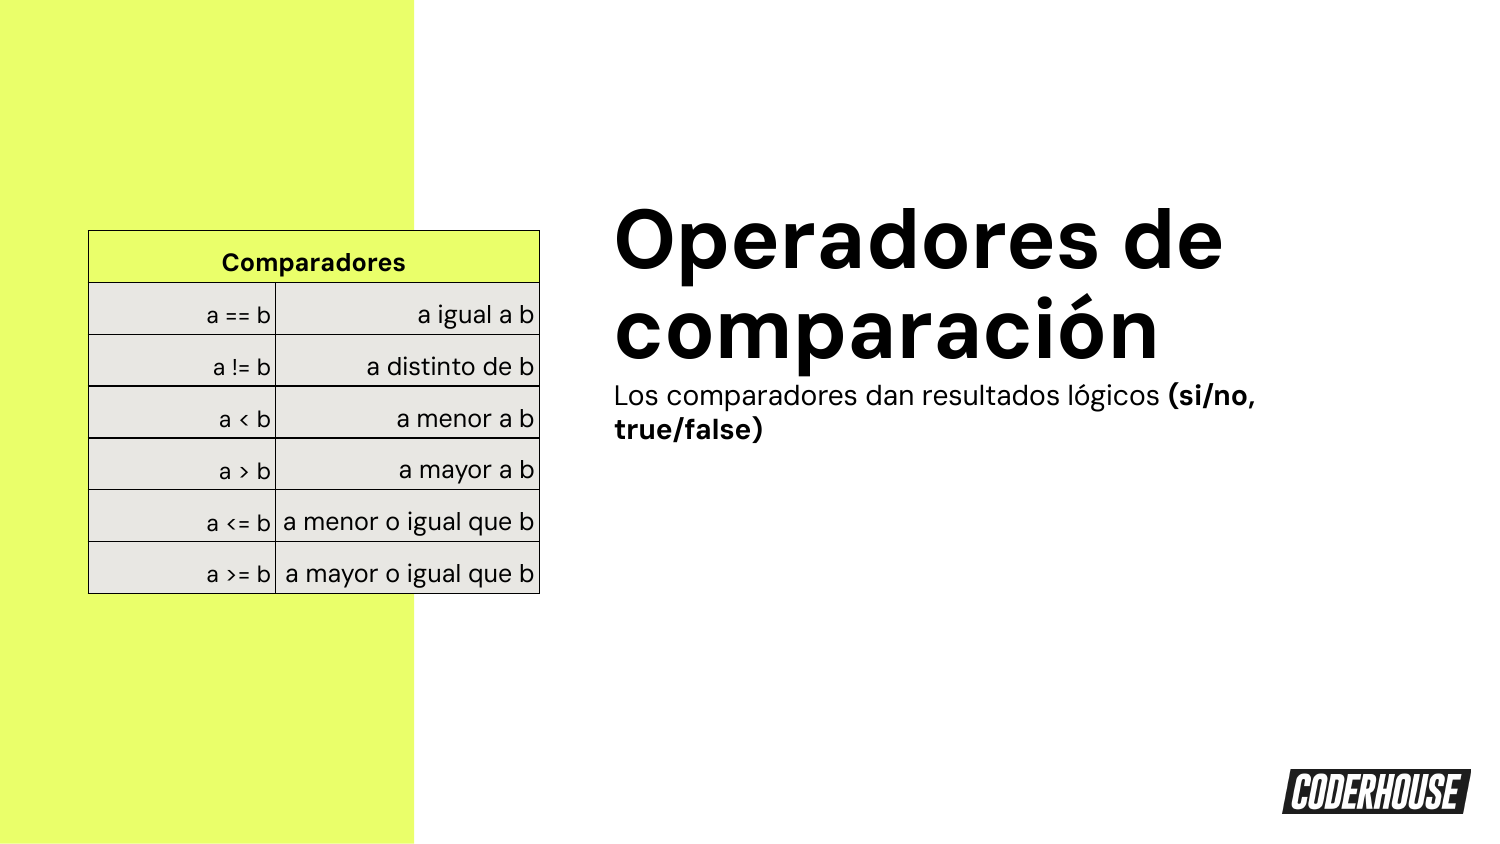

Operadores de comparación

| Comparadores |  |
| --- | --- |
| a == b | a igual a b |
| a != b | a distinto de b |
| a < b | a menor a b |
| a > b | a mayor a b |
| a <= b | a menor o igual que b |
| a >= b | a mayor o igual que b |
Los comparadores dan resultados lógicos (si/no, true/false)